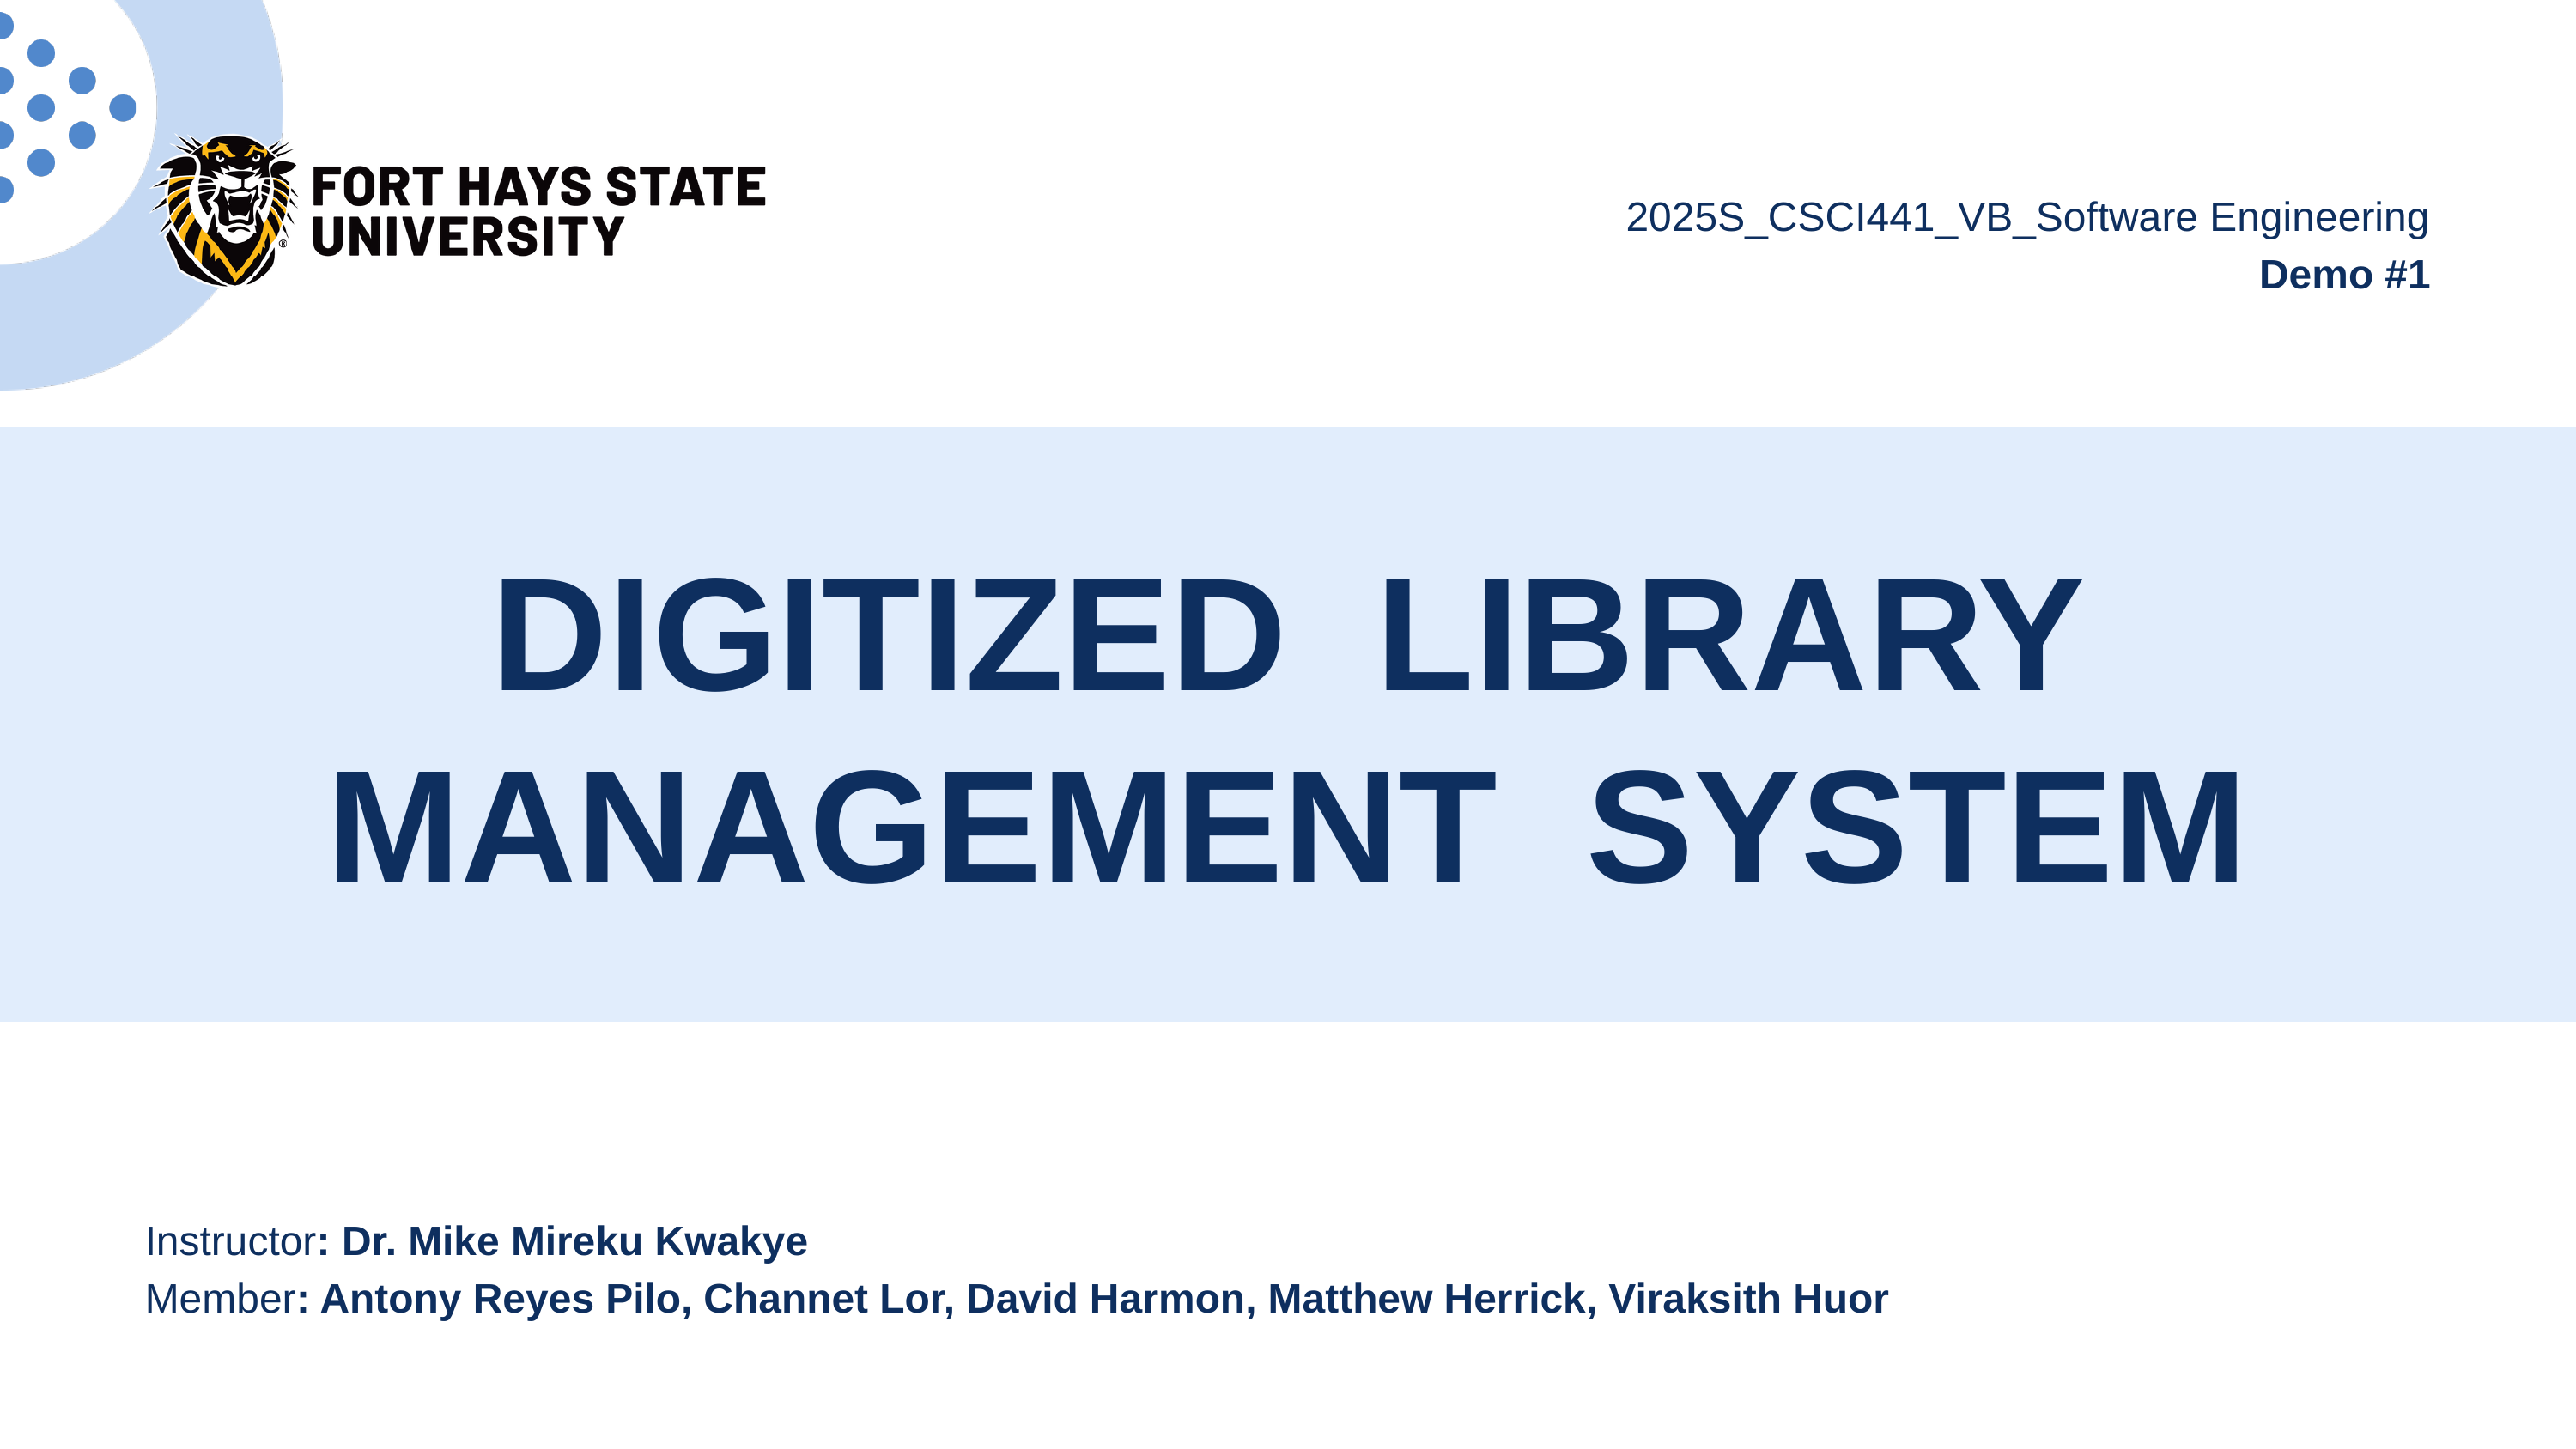

2025S_CSCI441_VB_Software Engineering
Demo #1

DIGITIZED  LIBRARY MANAGEMENT  SYSTEM

Instructor: Dr. Mike Mireku Kwakye
Member: Antony Reyes Pilo, Channet Lor, David Harmon, Matthew Herrick, Viraksith Huor